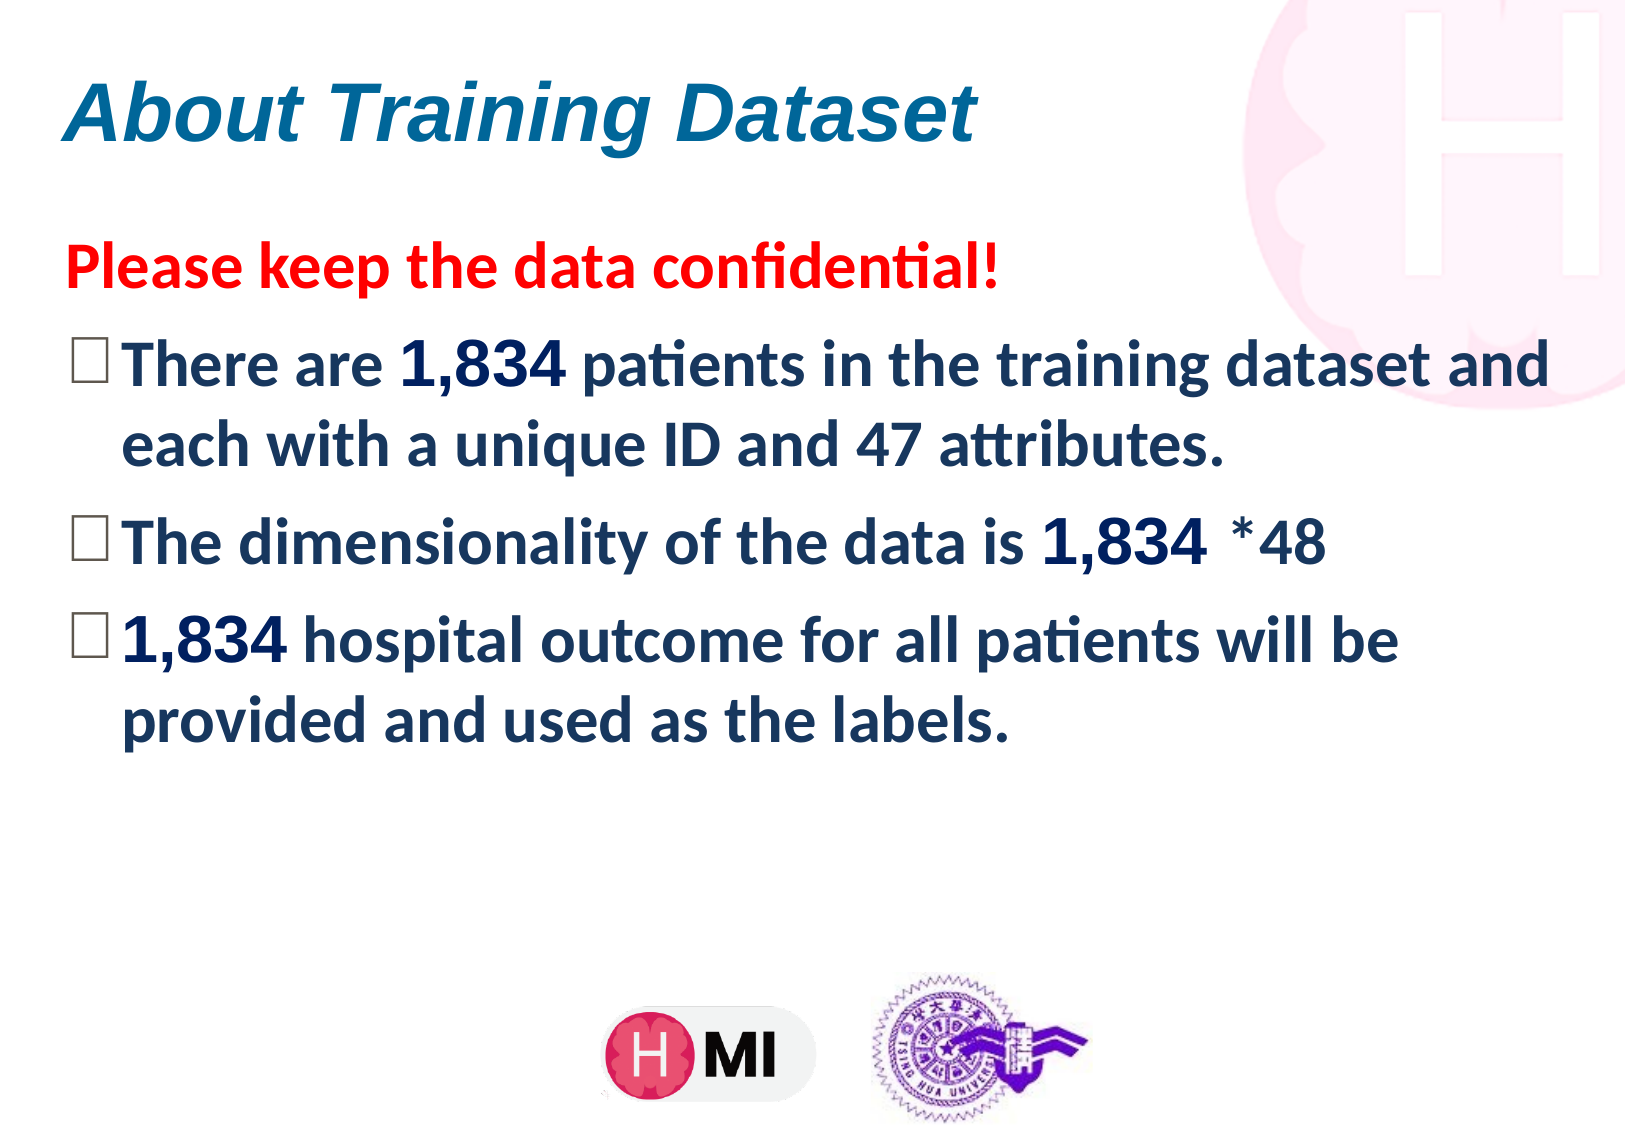

# About Training Dataset
Please keep the data confidential!
There are 1,834 patients in the training dataset and each with a unique ID and 47 attributes.
The dimensionality of the data is 1,834 *48
1,834 hospital outcome for all patients will be provided and used as the labels.